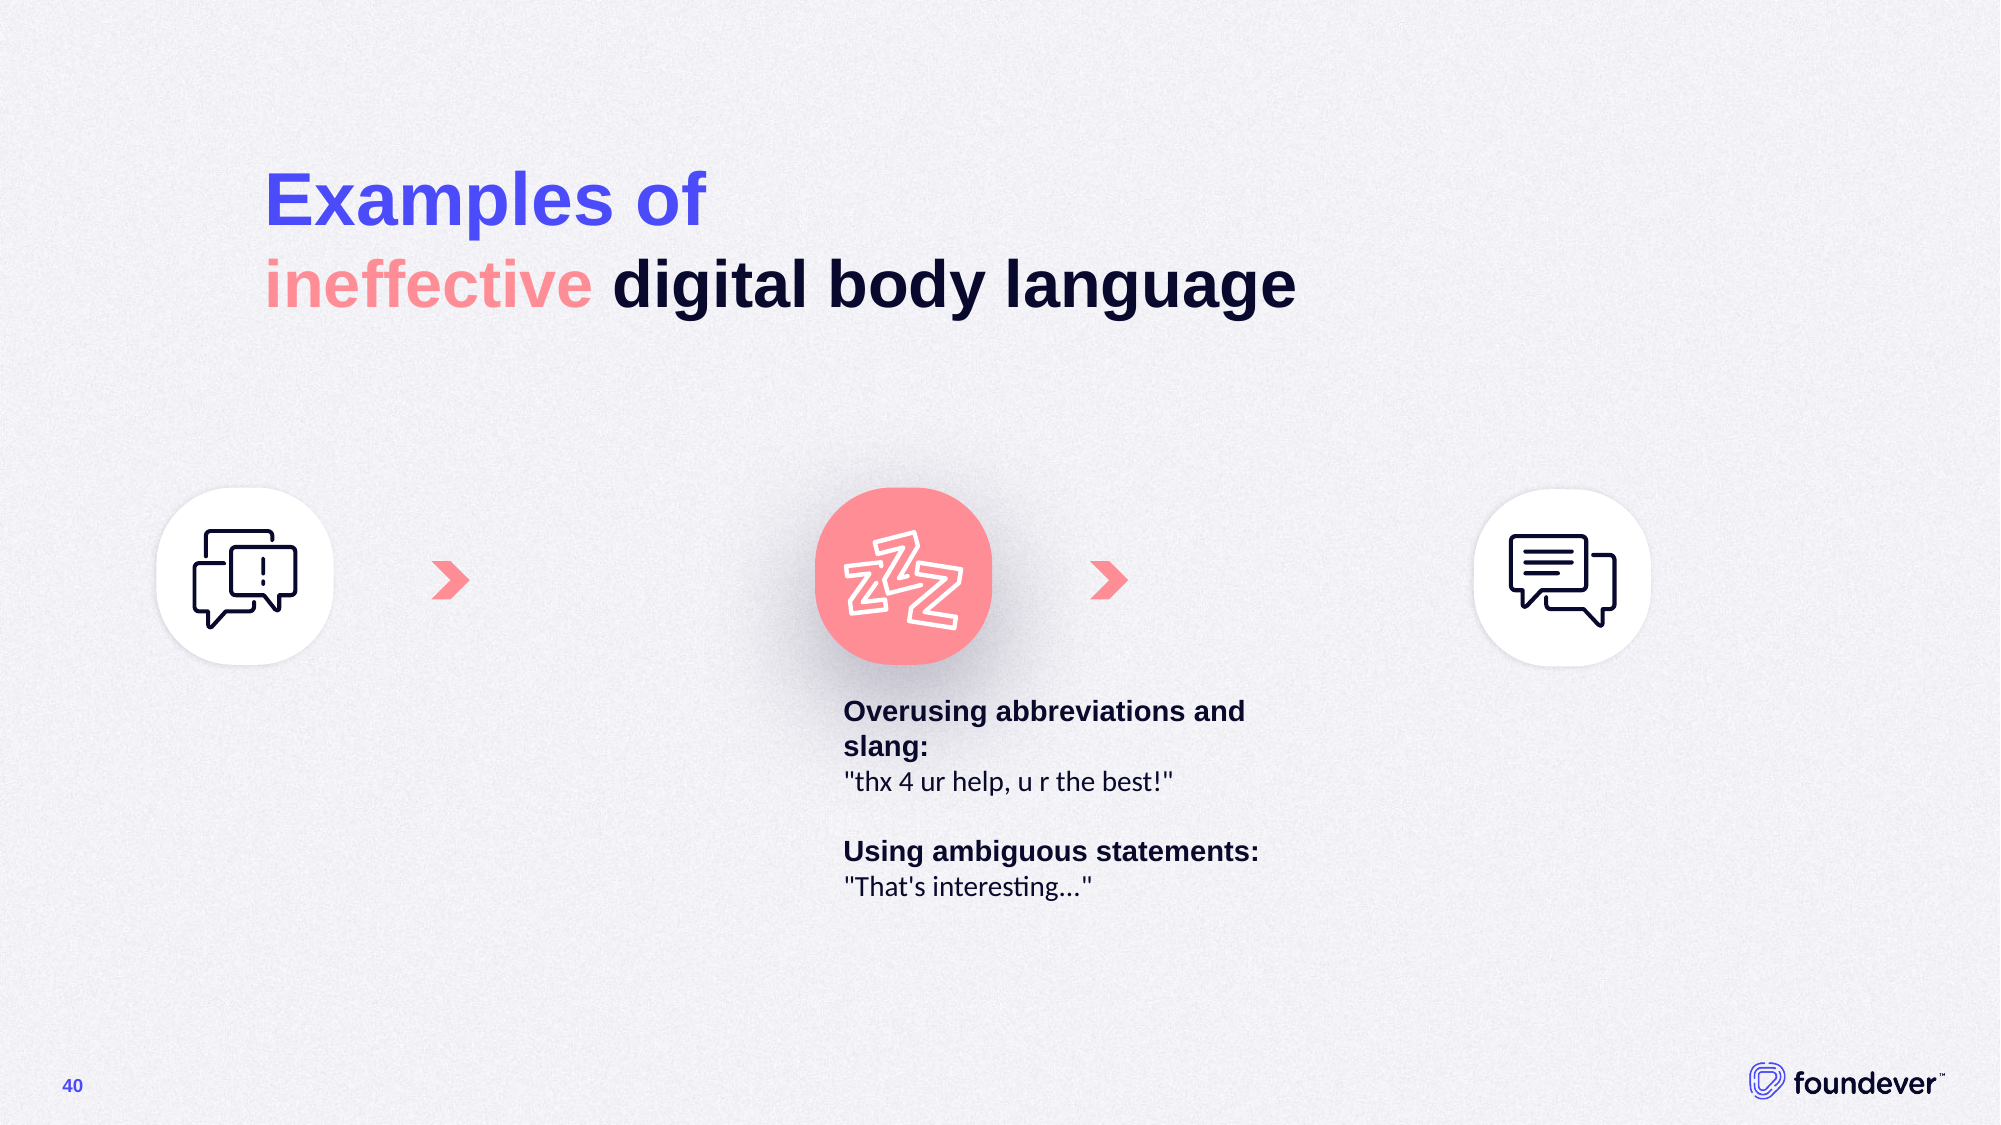

# Examples of ineffective digital body language

Overusing abbreviations and slang:
"thx 4 ur help, u r the best!"

Using ambiguous statements: "That's interesting..."